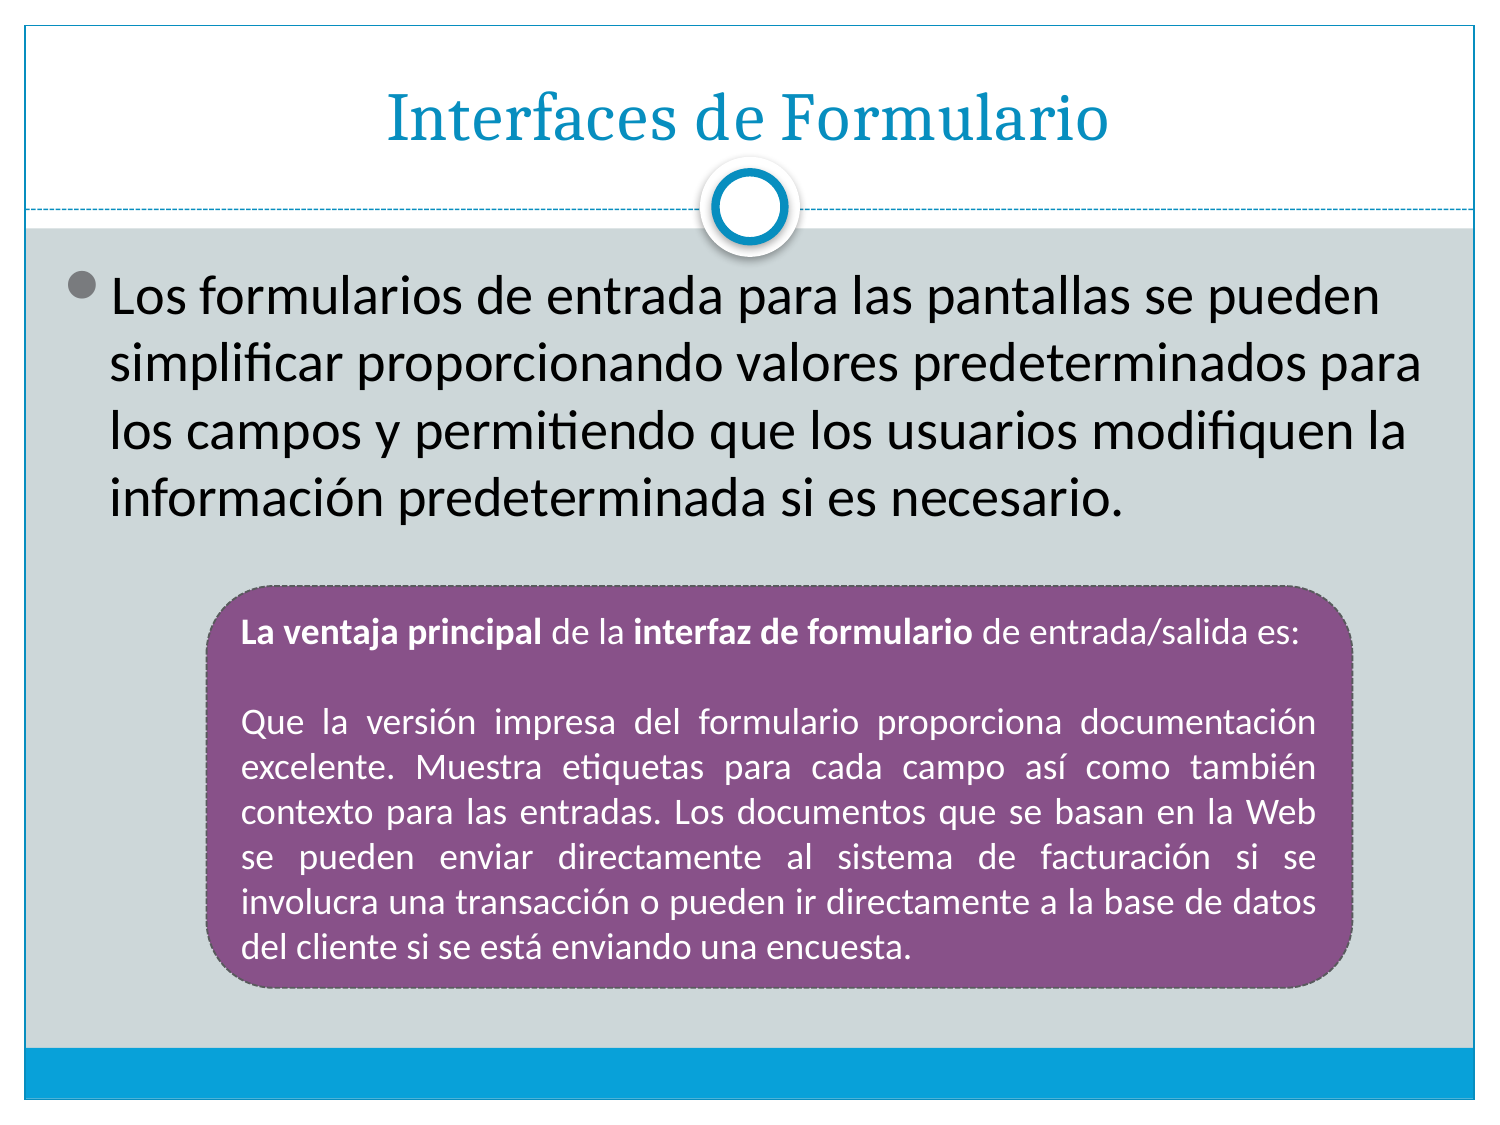

# Interfaces de Formulario
Los formularios de entrada para las pantallas se pueden simplificar proporcionando valores predeterminados para los campos y permitiendo que los usuarios modifiquen la información predeterminada si es necesario.
La ventaja principal de la interfaz de formulario de entrada/salida es:

Que la versión impresa del formulario proporciona documentación excelente. Muestra etiquetas para cada campo así como también contexto para las entradas. Los documentos que se basan en la Web se pueden enviar directamente al sistema de facturación si se involucra una transacción o pueden ir directamente a la base de datos del cliente si se está enviando una encuesta.